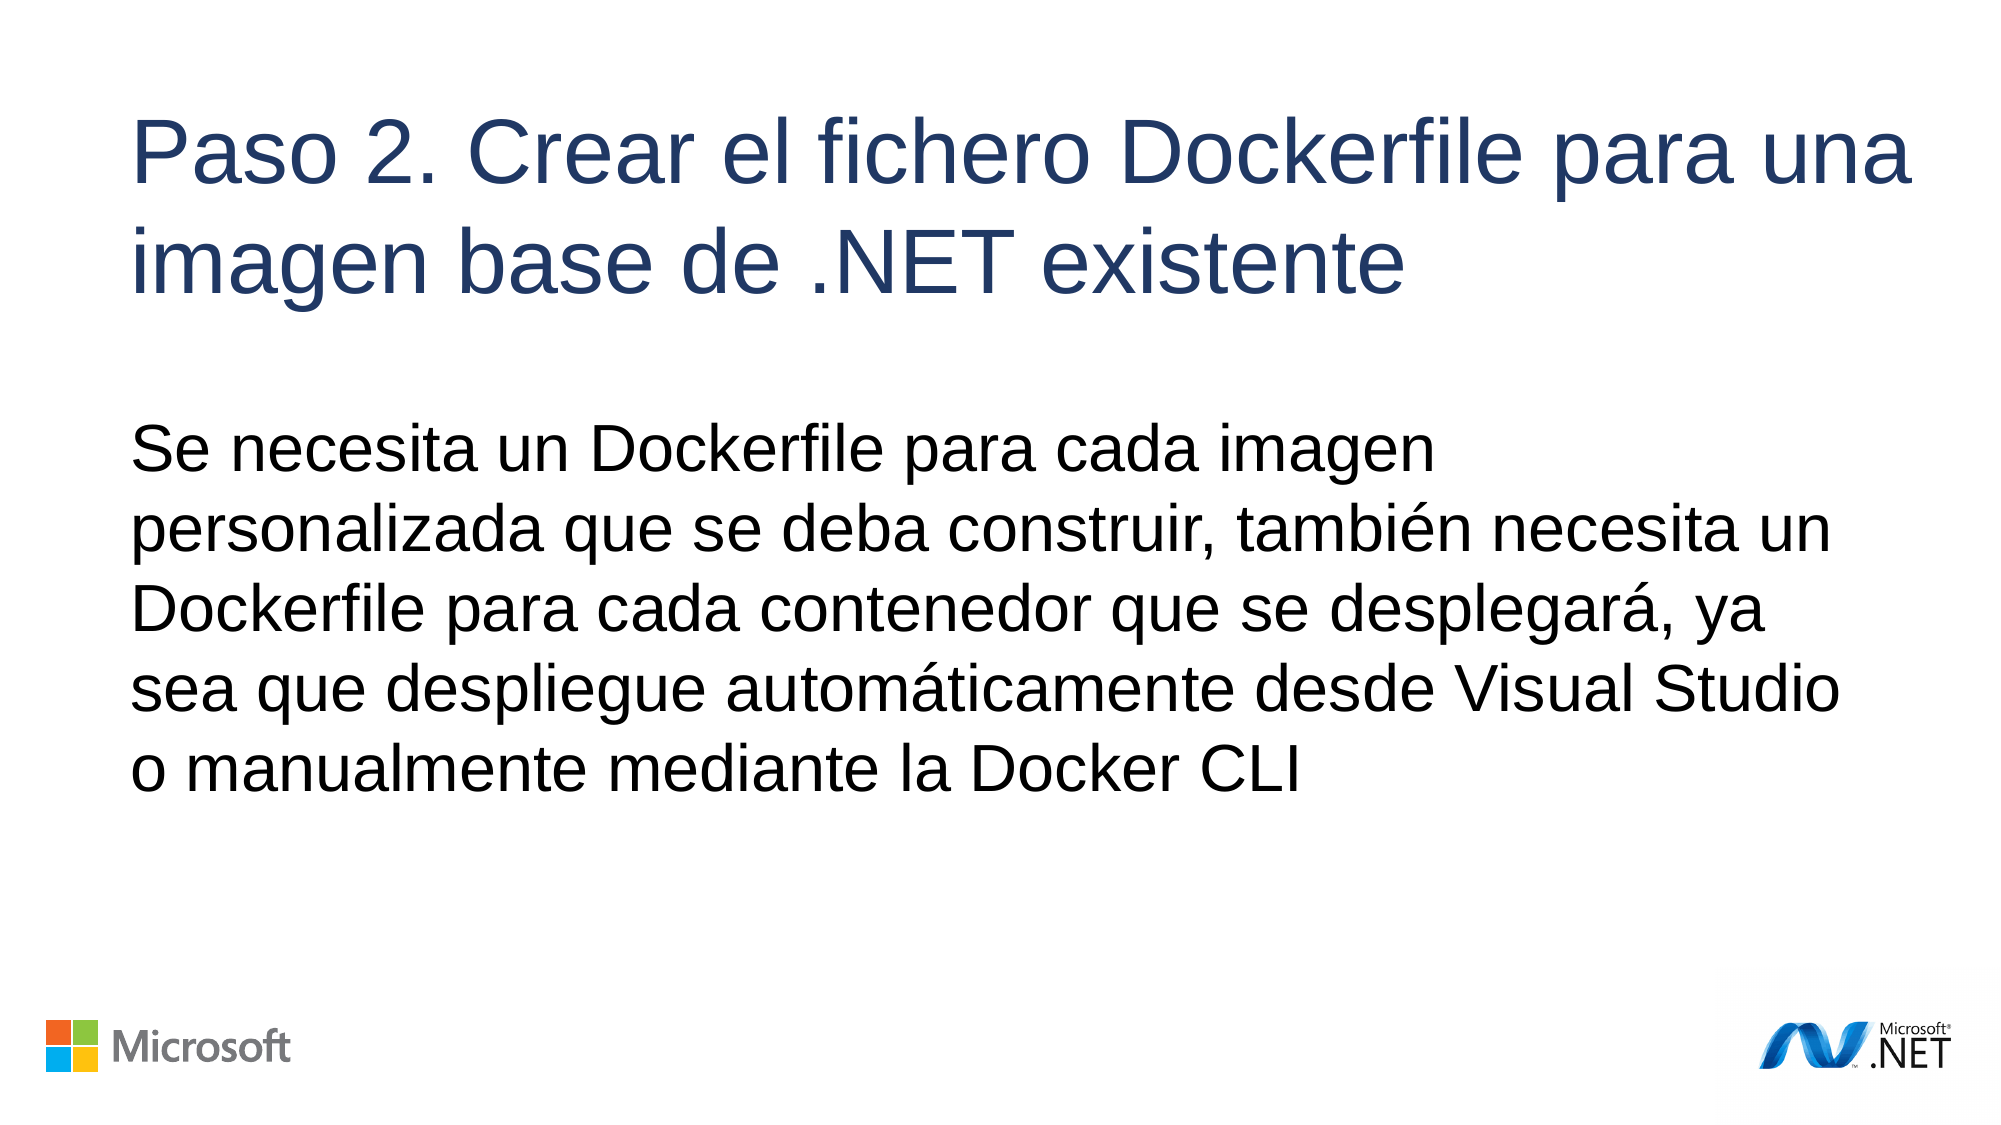

Paso 2. Crear el fichero Dockerfile para una imagen base de .NET existente
Se necesita un Dockerfile para cada imagen personalizada que se deba construir, también necesita un Dockerfile para cada contenedor que se desplegará, ya sea que despliegue automáticamente desde Visual Studio o manualmente mediante la Docker CLI